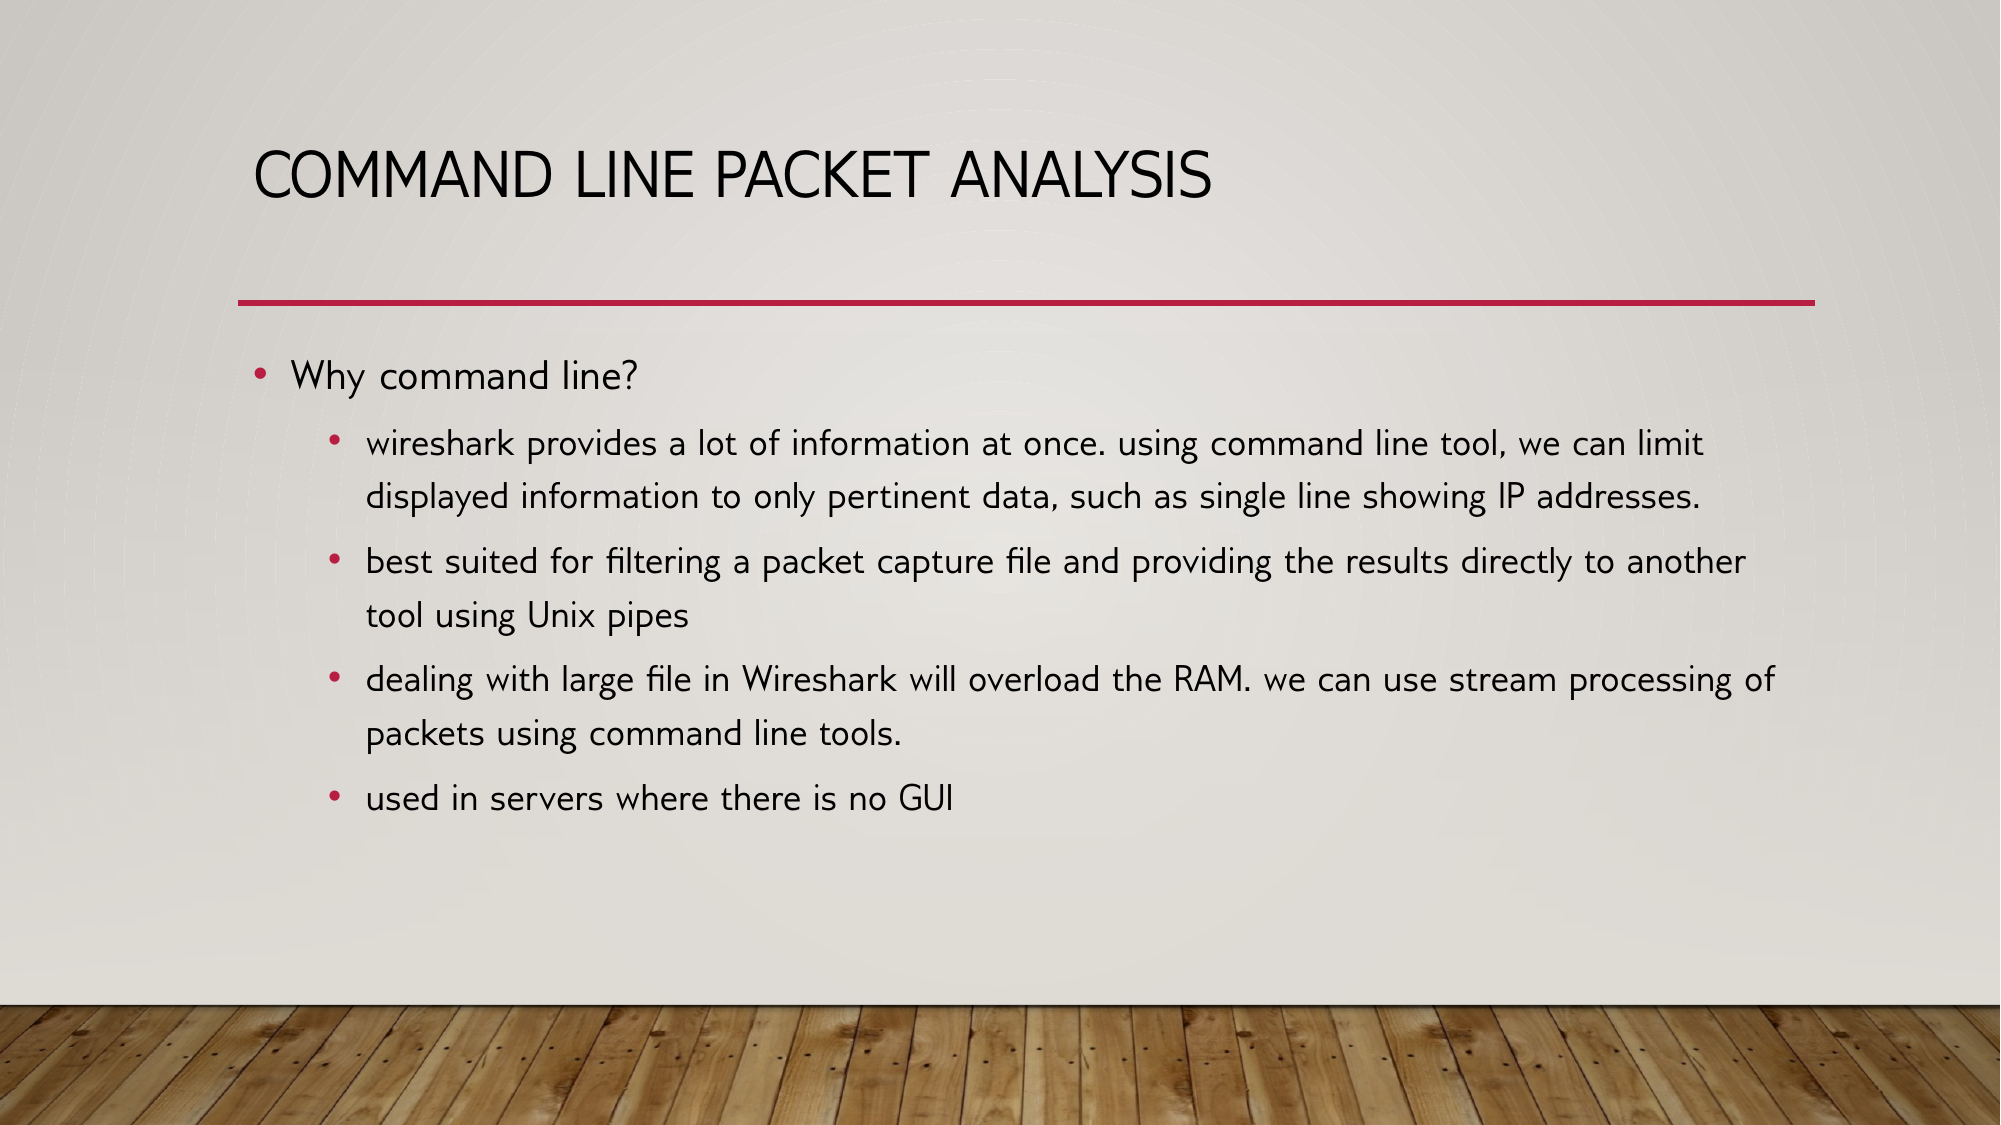

# COMMAND LINE PACKET ANALYSIS
Why command line?
wireshark provides a lot of information at once. using command line tool, we can limit displayed information to only pertinent data, such as single line showing IP addresses.
best suited for filtering a packet capture file and providing the results directly to another tool using Unix pipes
dealing with large file in Wireshark will overload the RAM. we can use stream processing of packets using command line tools.
used in servers where there is no GUI